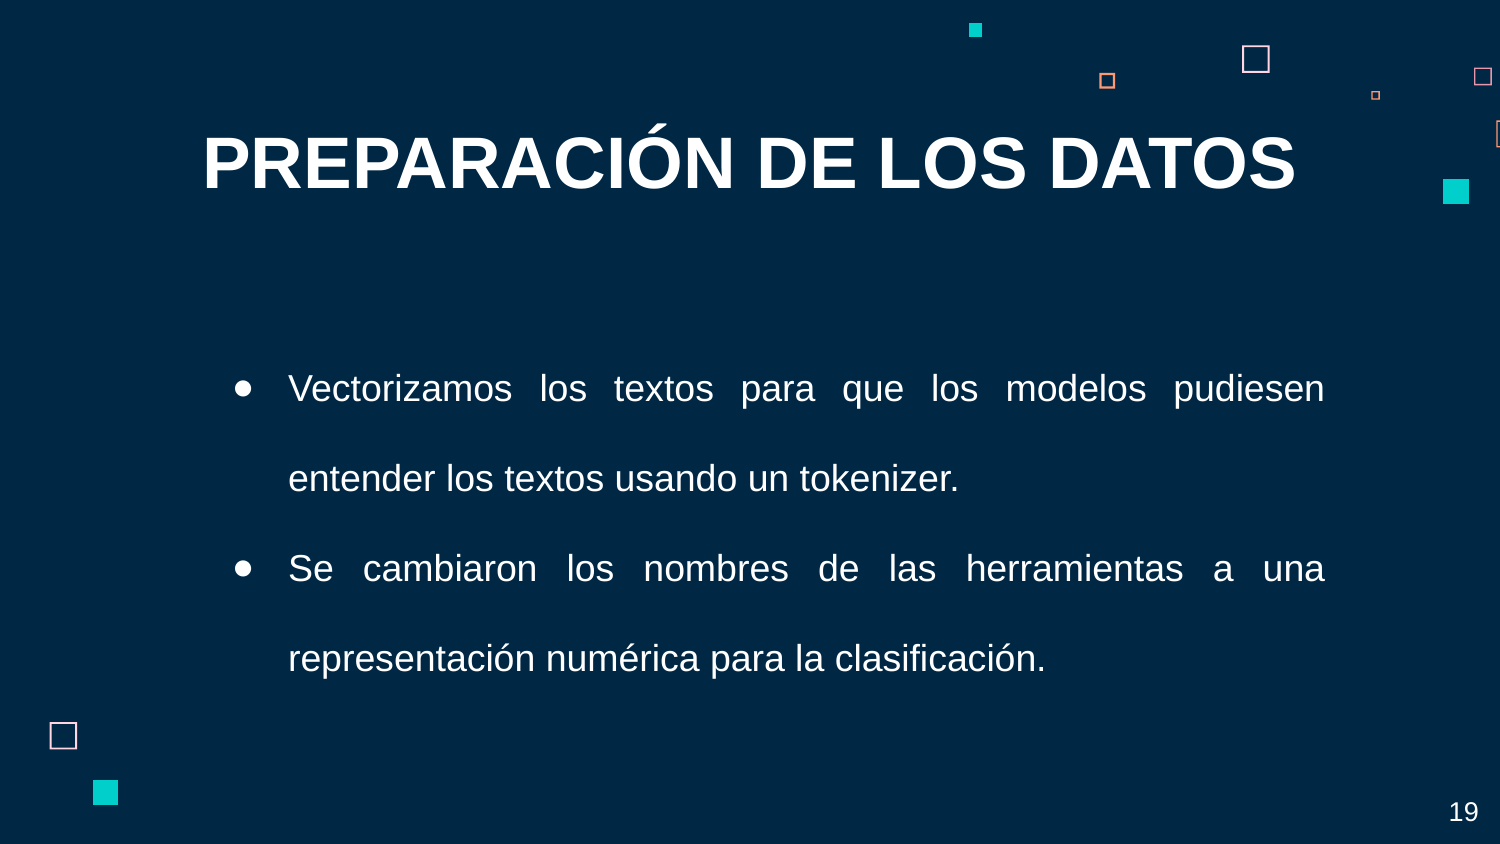

# PREPARACIÓN DE LOS DATOS
Vectorizamos los textos para que los modelos pudiesen entender los textos usando un tokenizer.
Se cambiaron los nombres de las herramientas a una representación numérica para la clasificación.
19